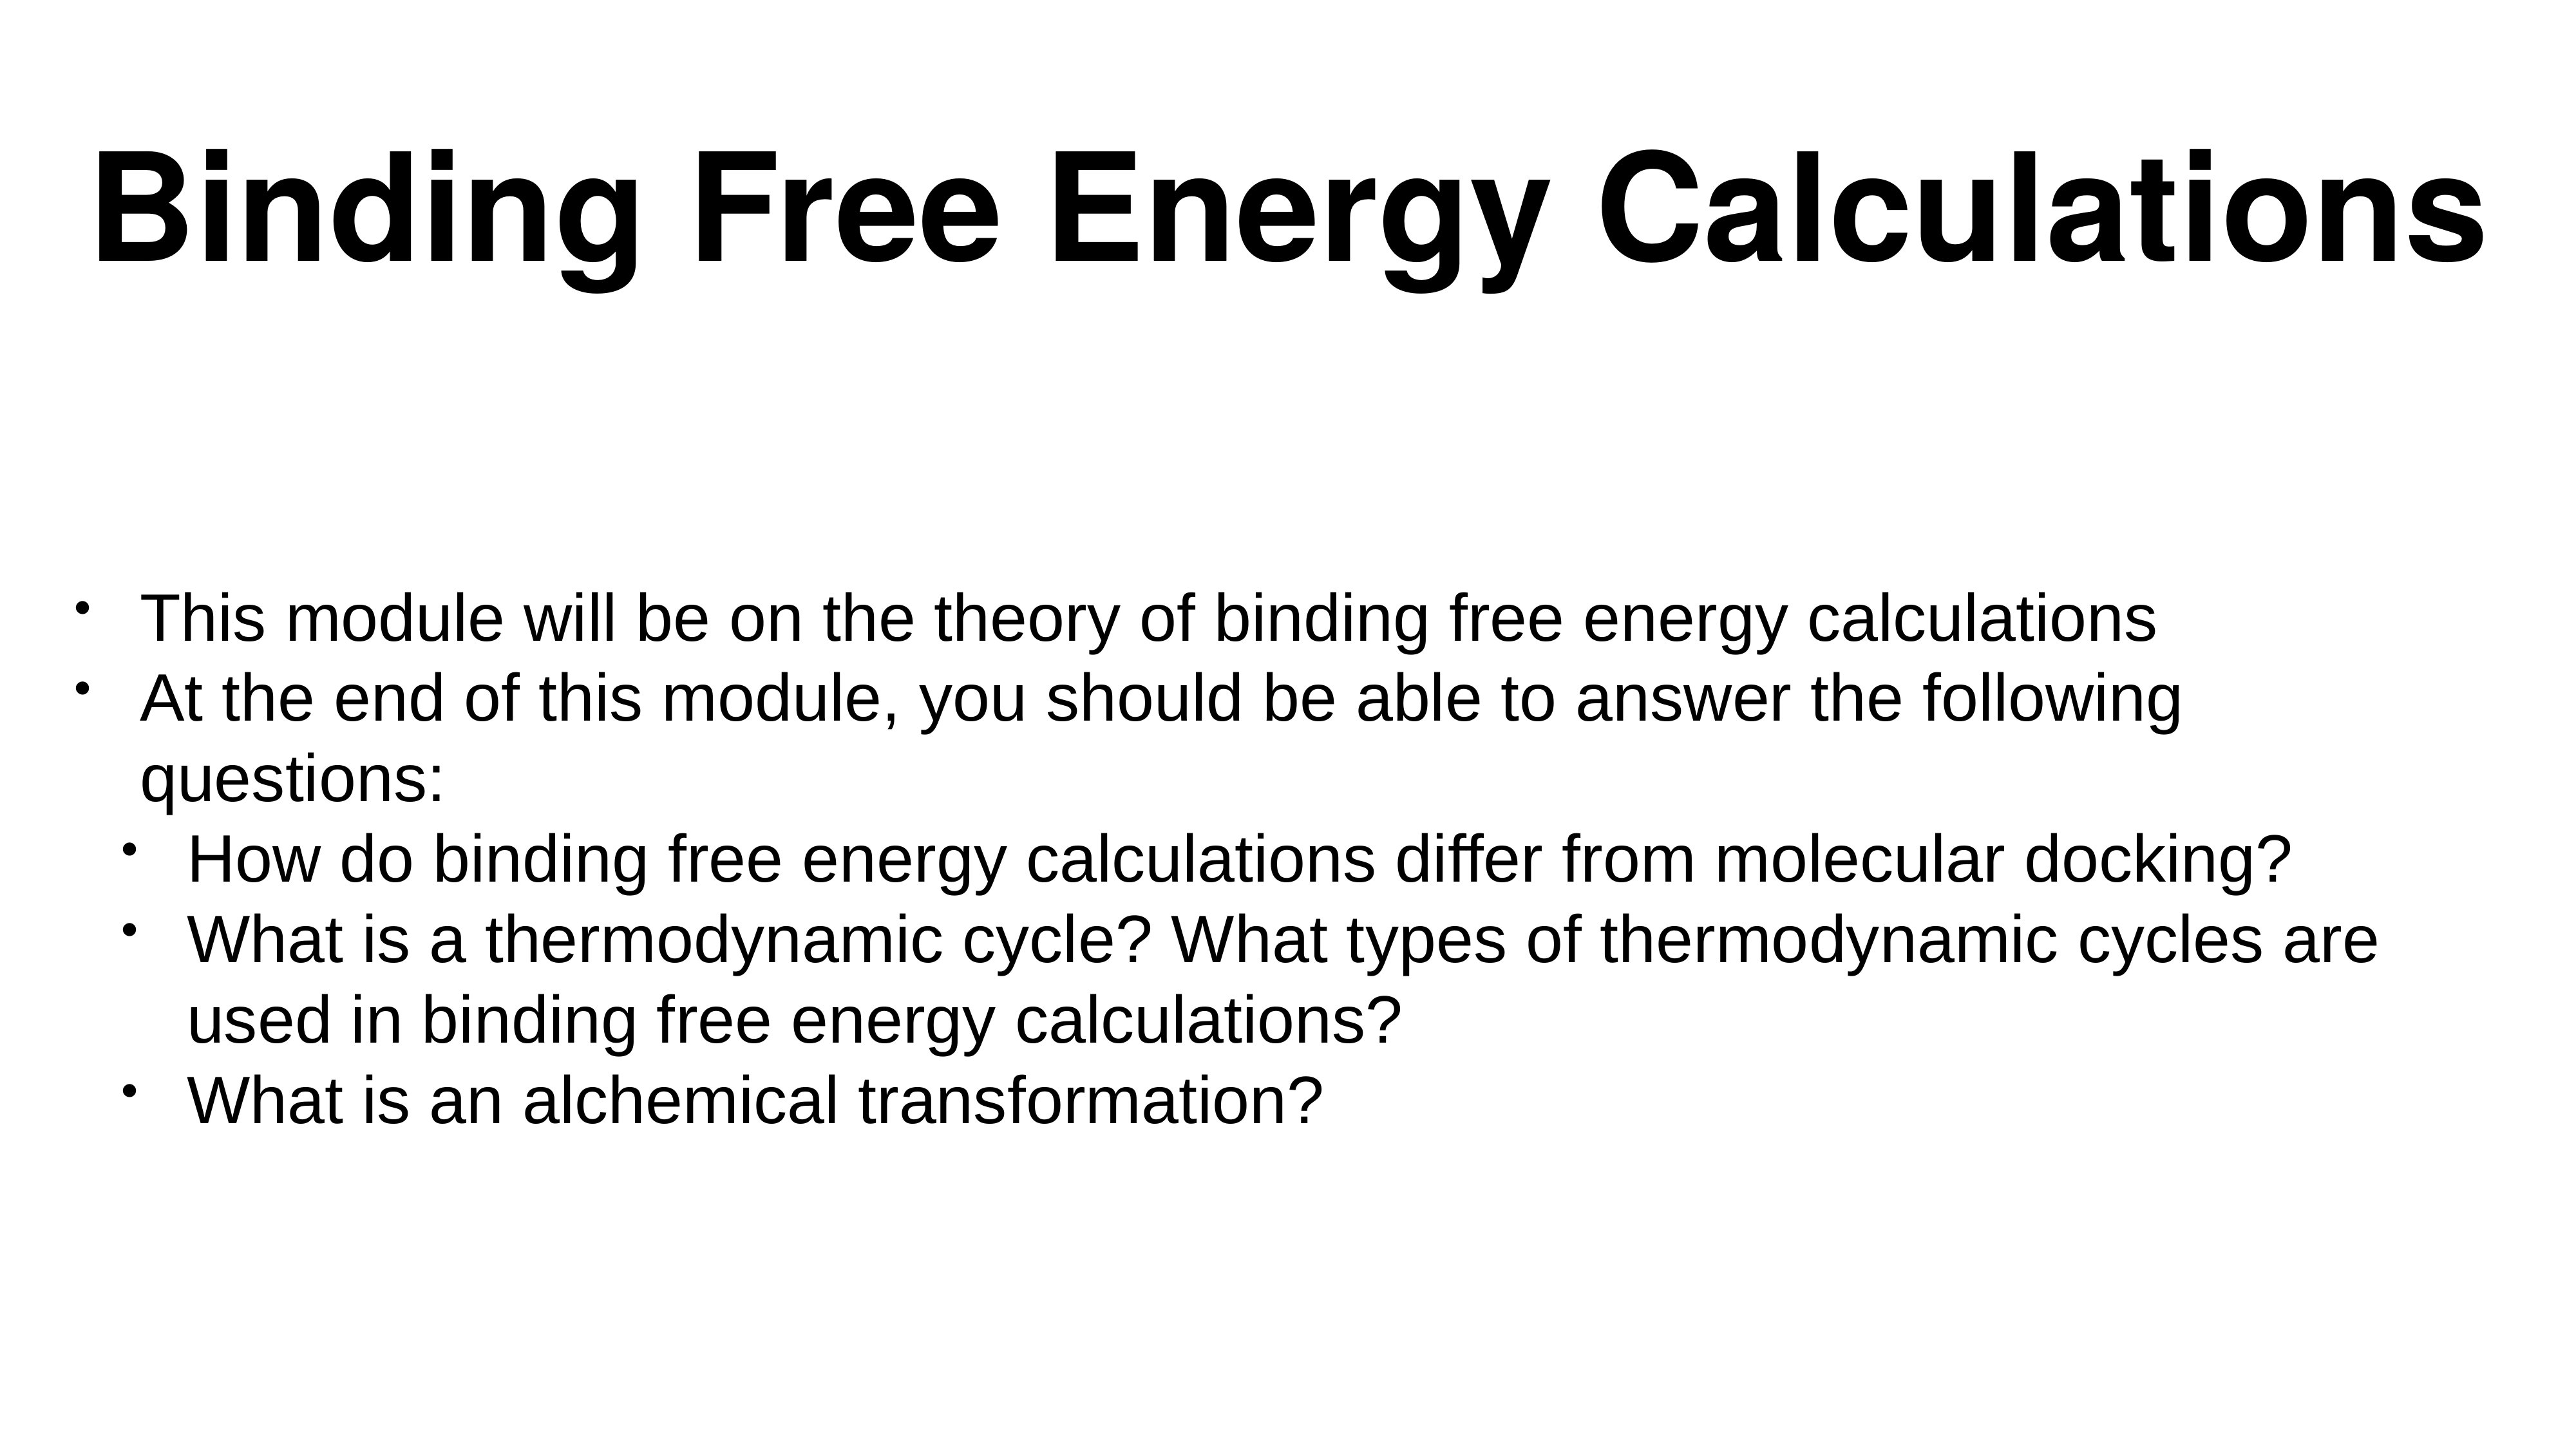

# Binding Free Energy Calculations
This module will be on the theory of binding free energy calculations
At the end of this module, you should be able to answer the following questions:
How do binding free energy calculations differ from molecular docking?
What is a thermodynamic cycle? What types of thermodynamic cycles are used in binding free energy calculations?
What is an alchemical transformation?
14